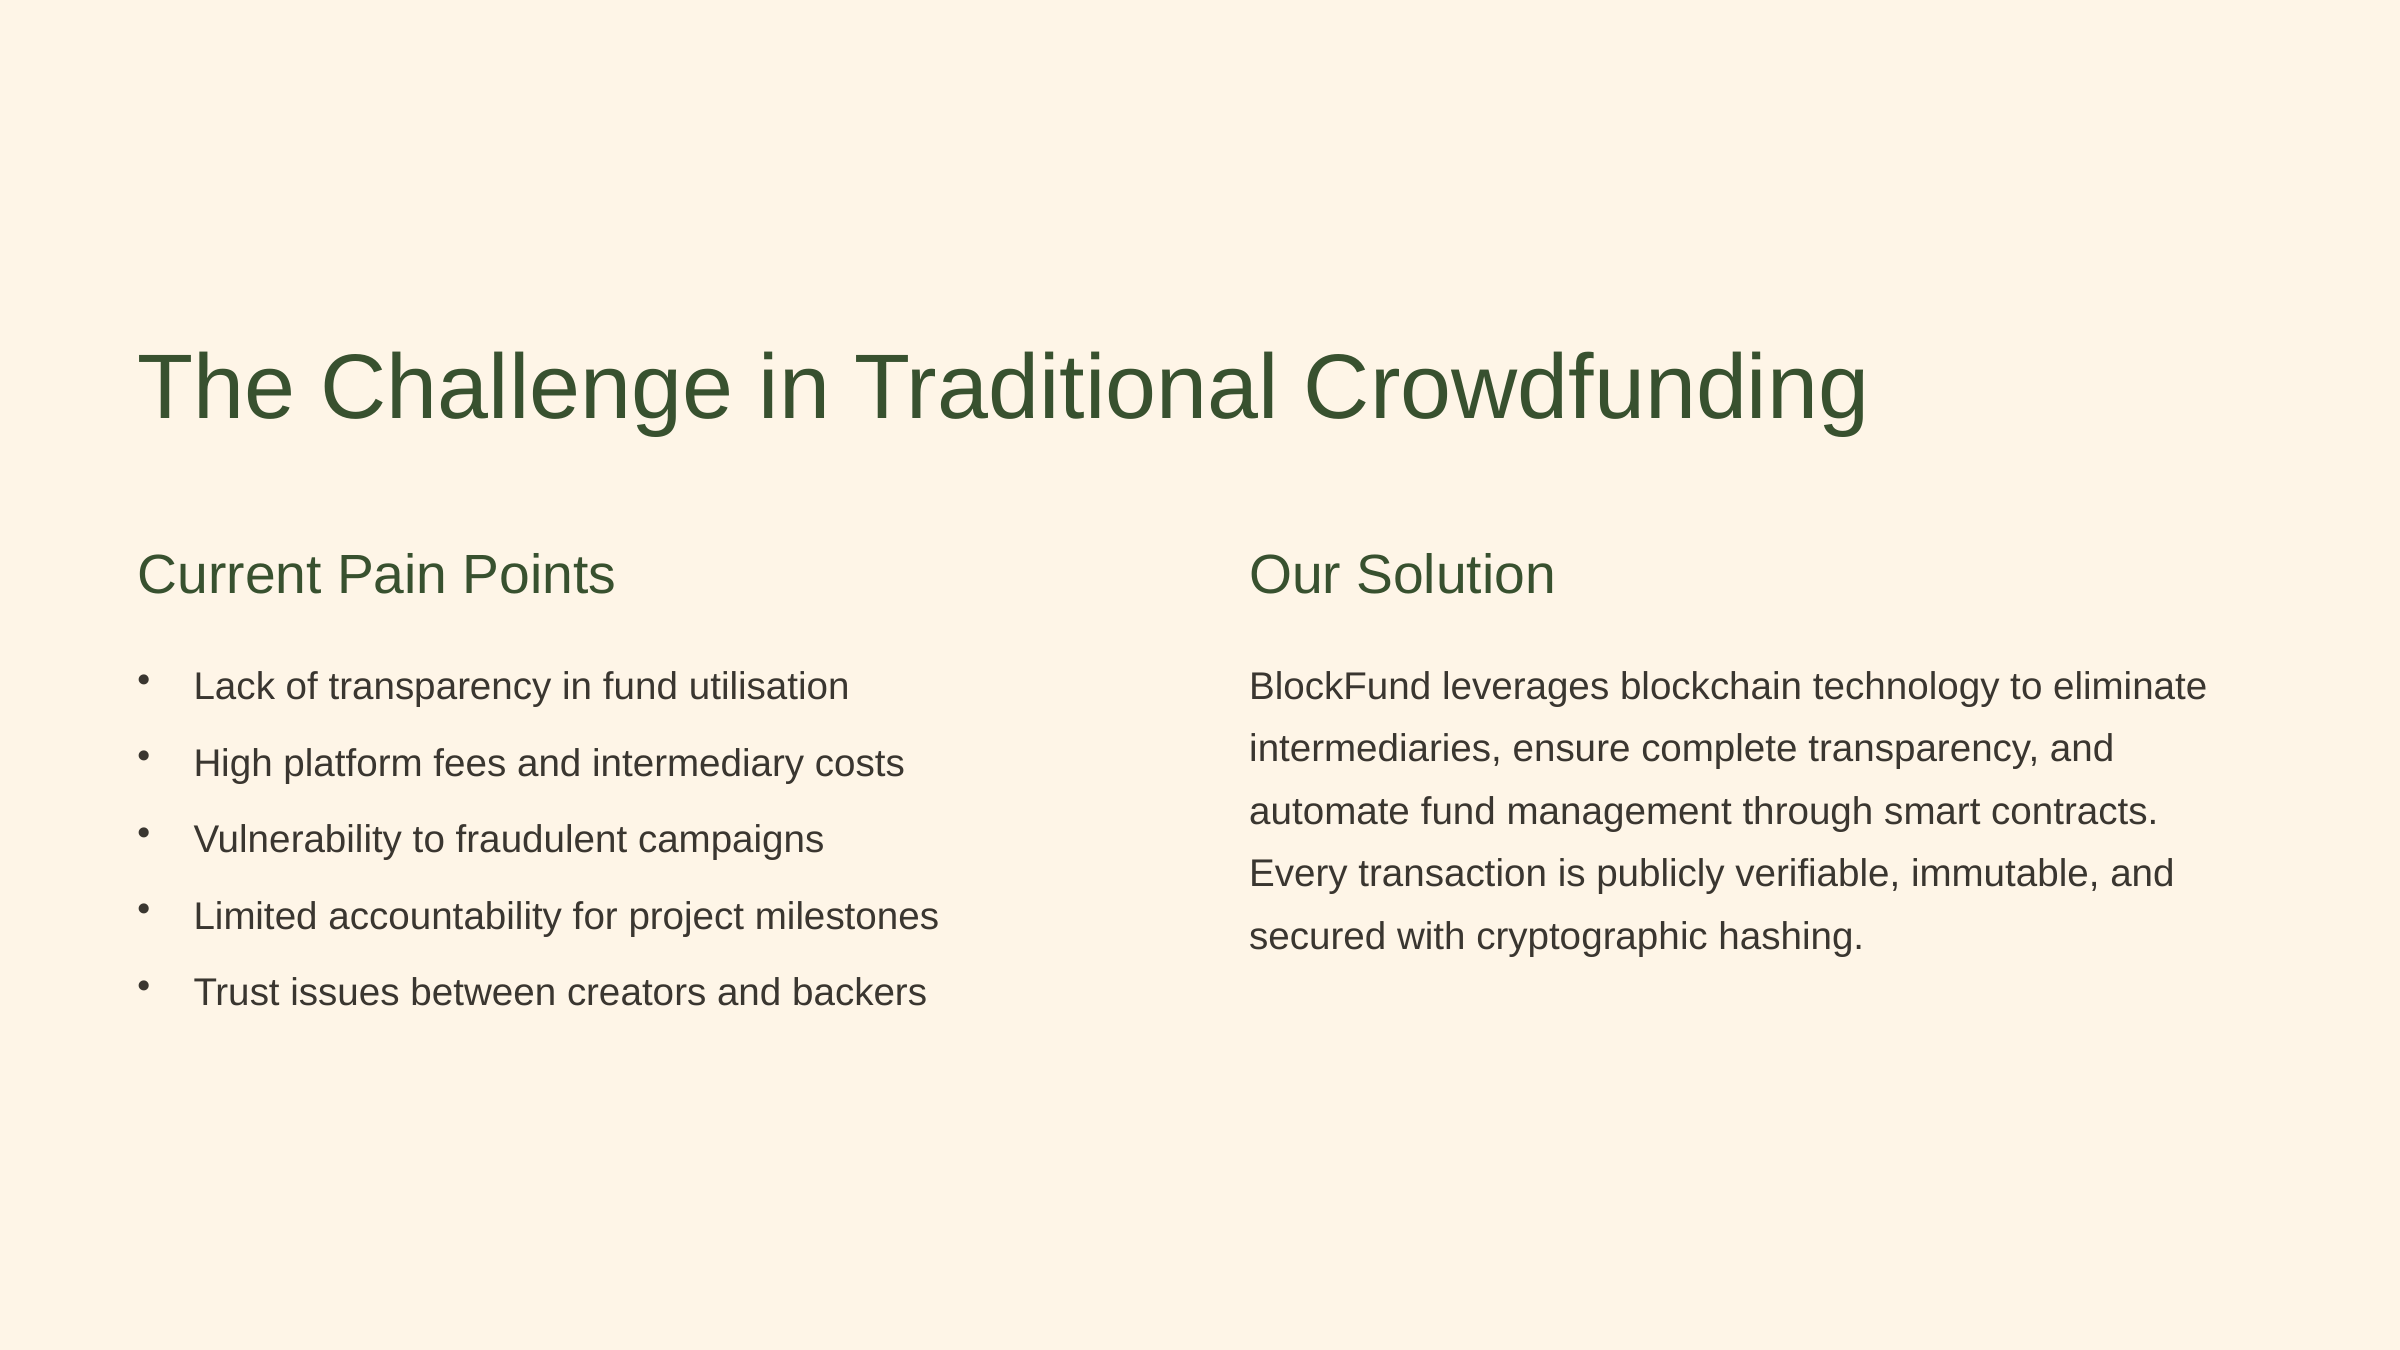

The Challenge in Traditional Crowdfunding
Current Pain Points
Our Solution
Lack of transparency in fund utilisation
BlockFund leverages blockchain technology to eliminate intermediaries, ensure complete transparency, and automate fund management through smart contracts. Every transaction is publicly verifiable, immutable, and secured with cryptographic hashing.
High platform fees and intermediary costs
Vulnerability to fraudulent campaigns
Limited accountability for project milestones
Trust issues between creators and backers